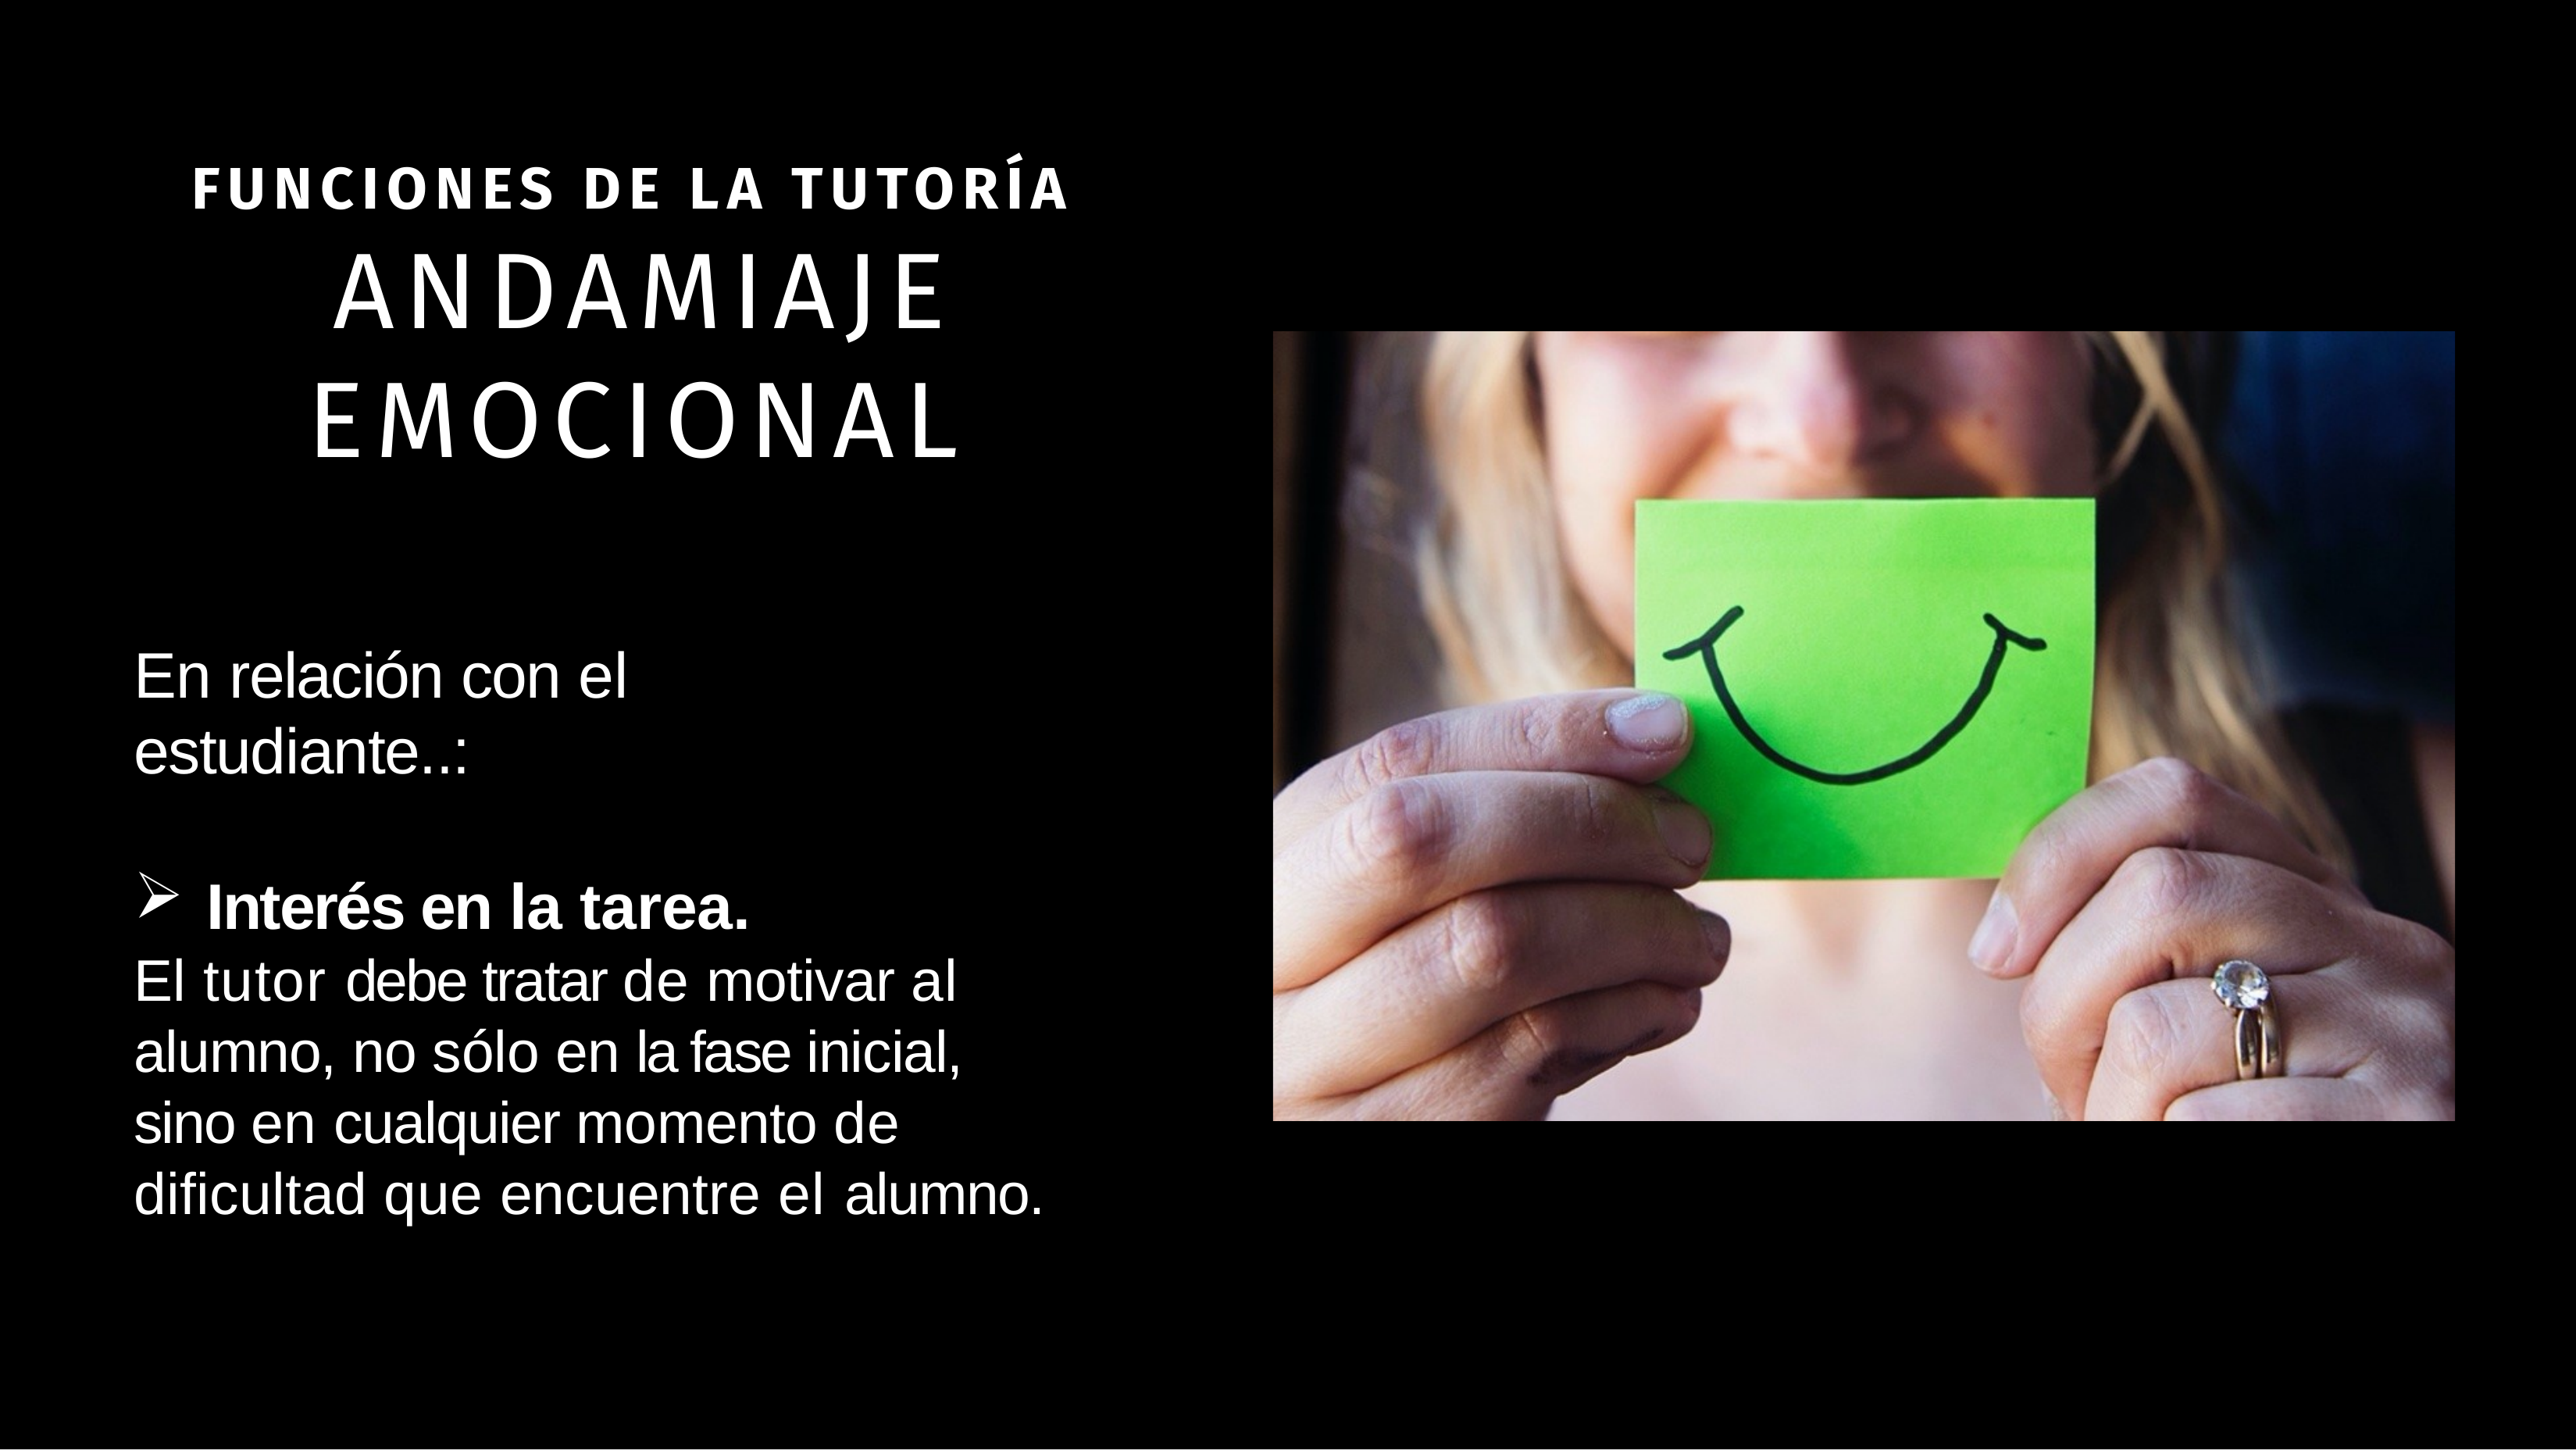

FUNCIONES DE LA TUTORÍA
 ANDAMIAJE EMOCIONAL

En relación con el estudiante..:

Interés en la tarea.
El tutor debe tratar de motivar al alumno, no sólo en la fase inicial, sino en cualquier momento de dificultad que encuentre el alumno.